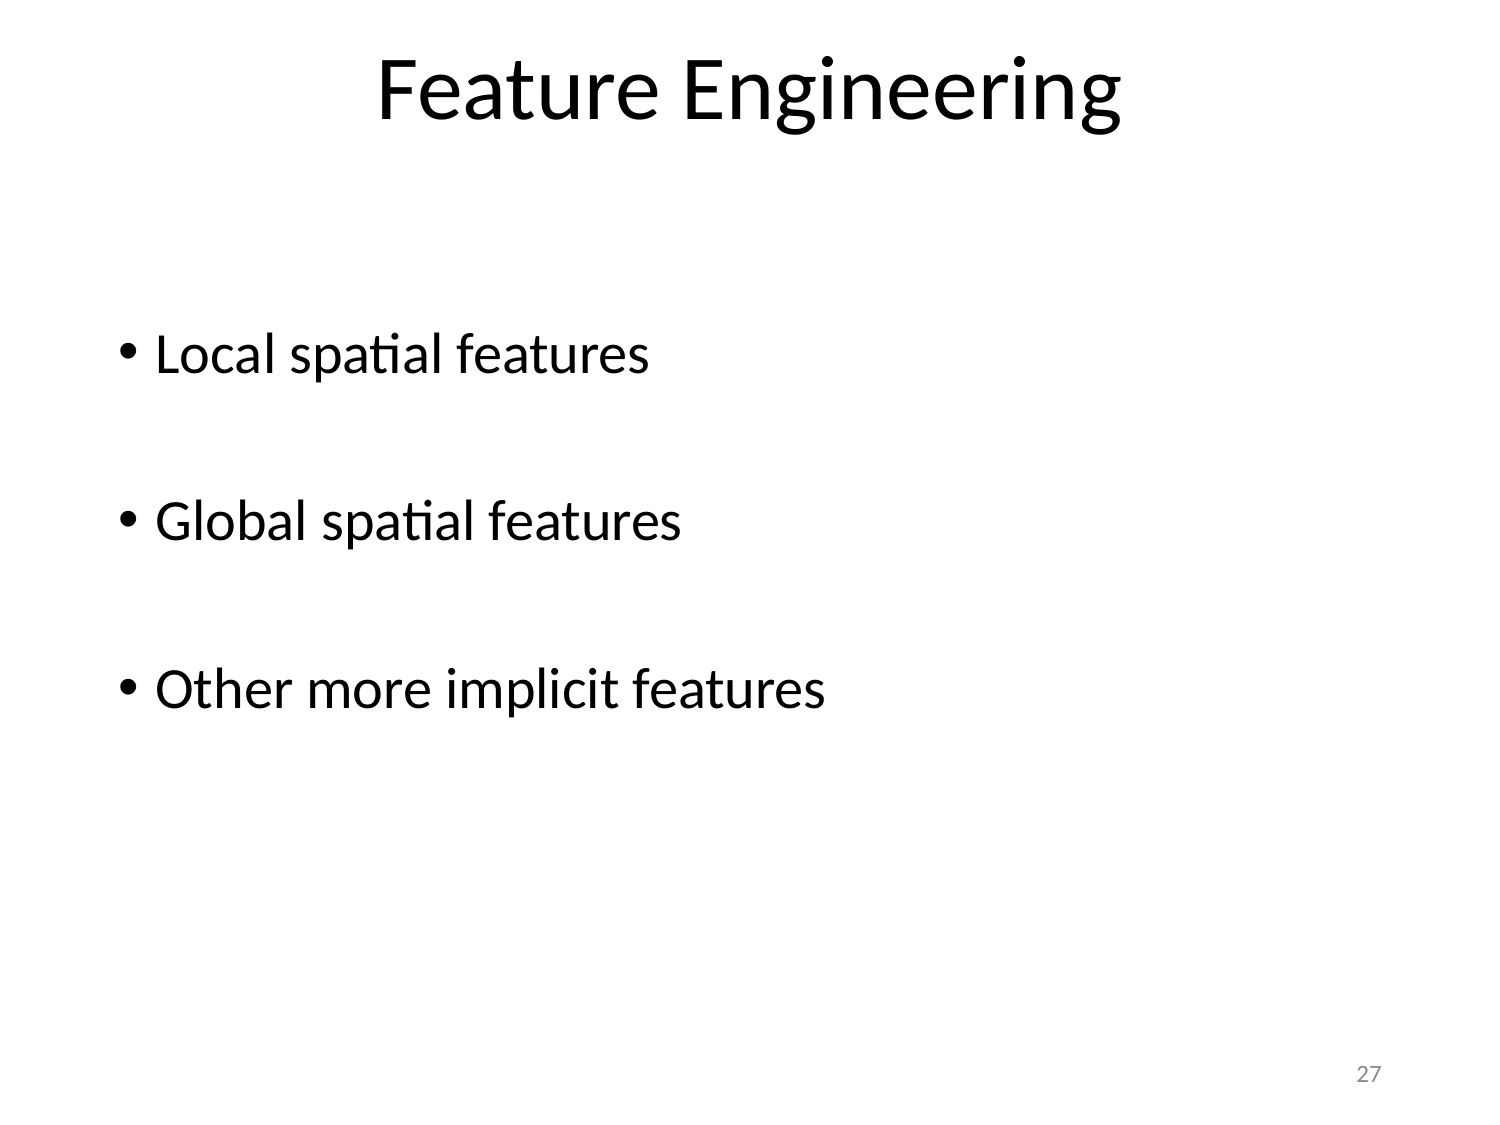

# Feature Engineering

Local spatial features

Global spatial features

Other more implicit features
27